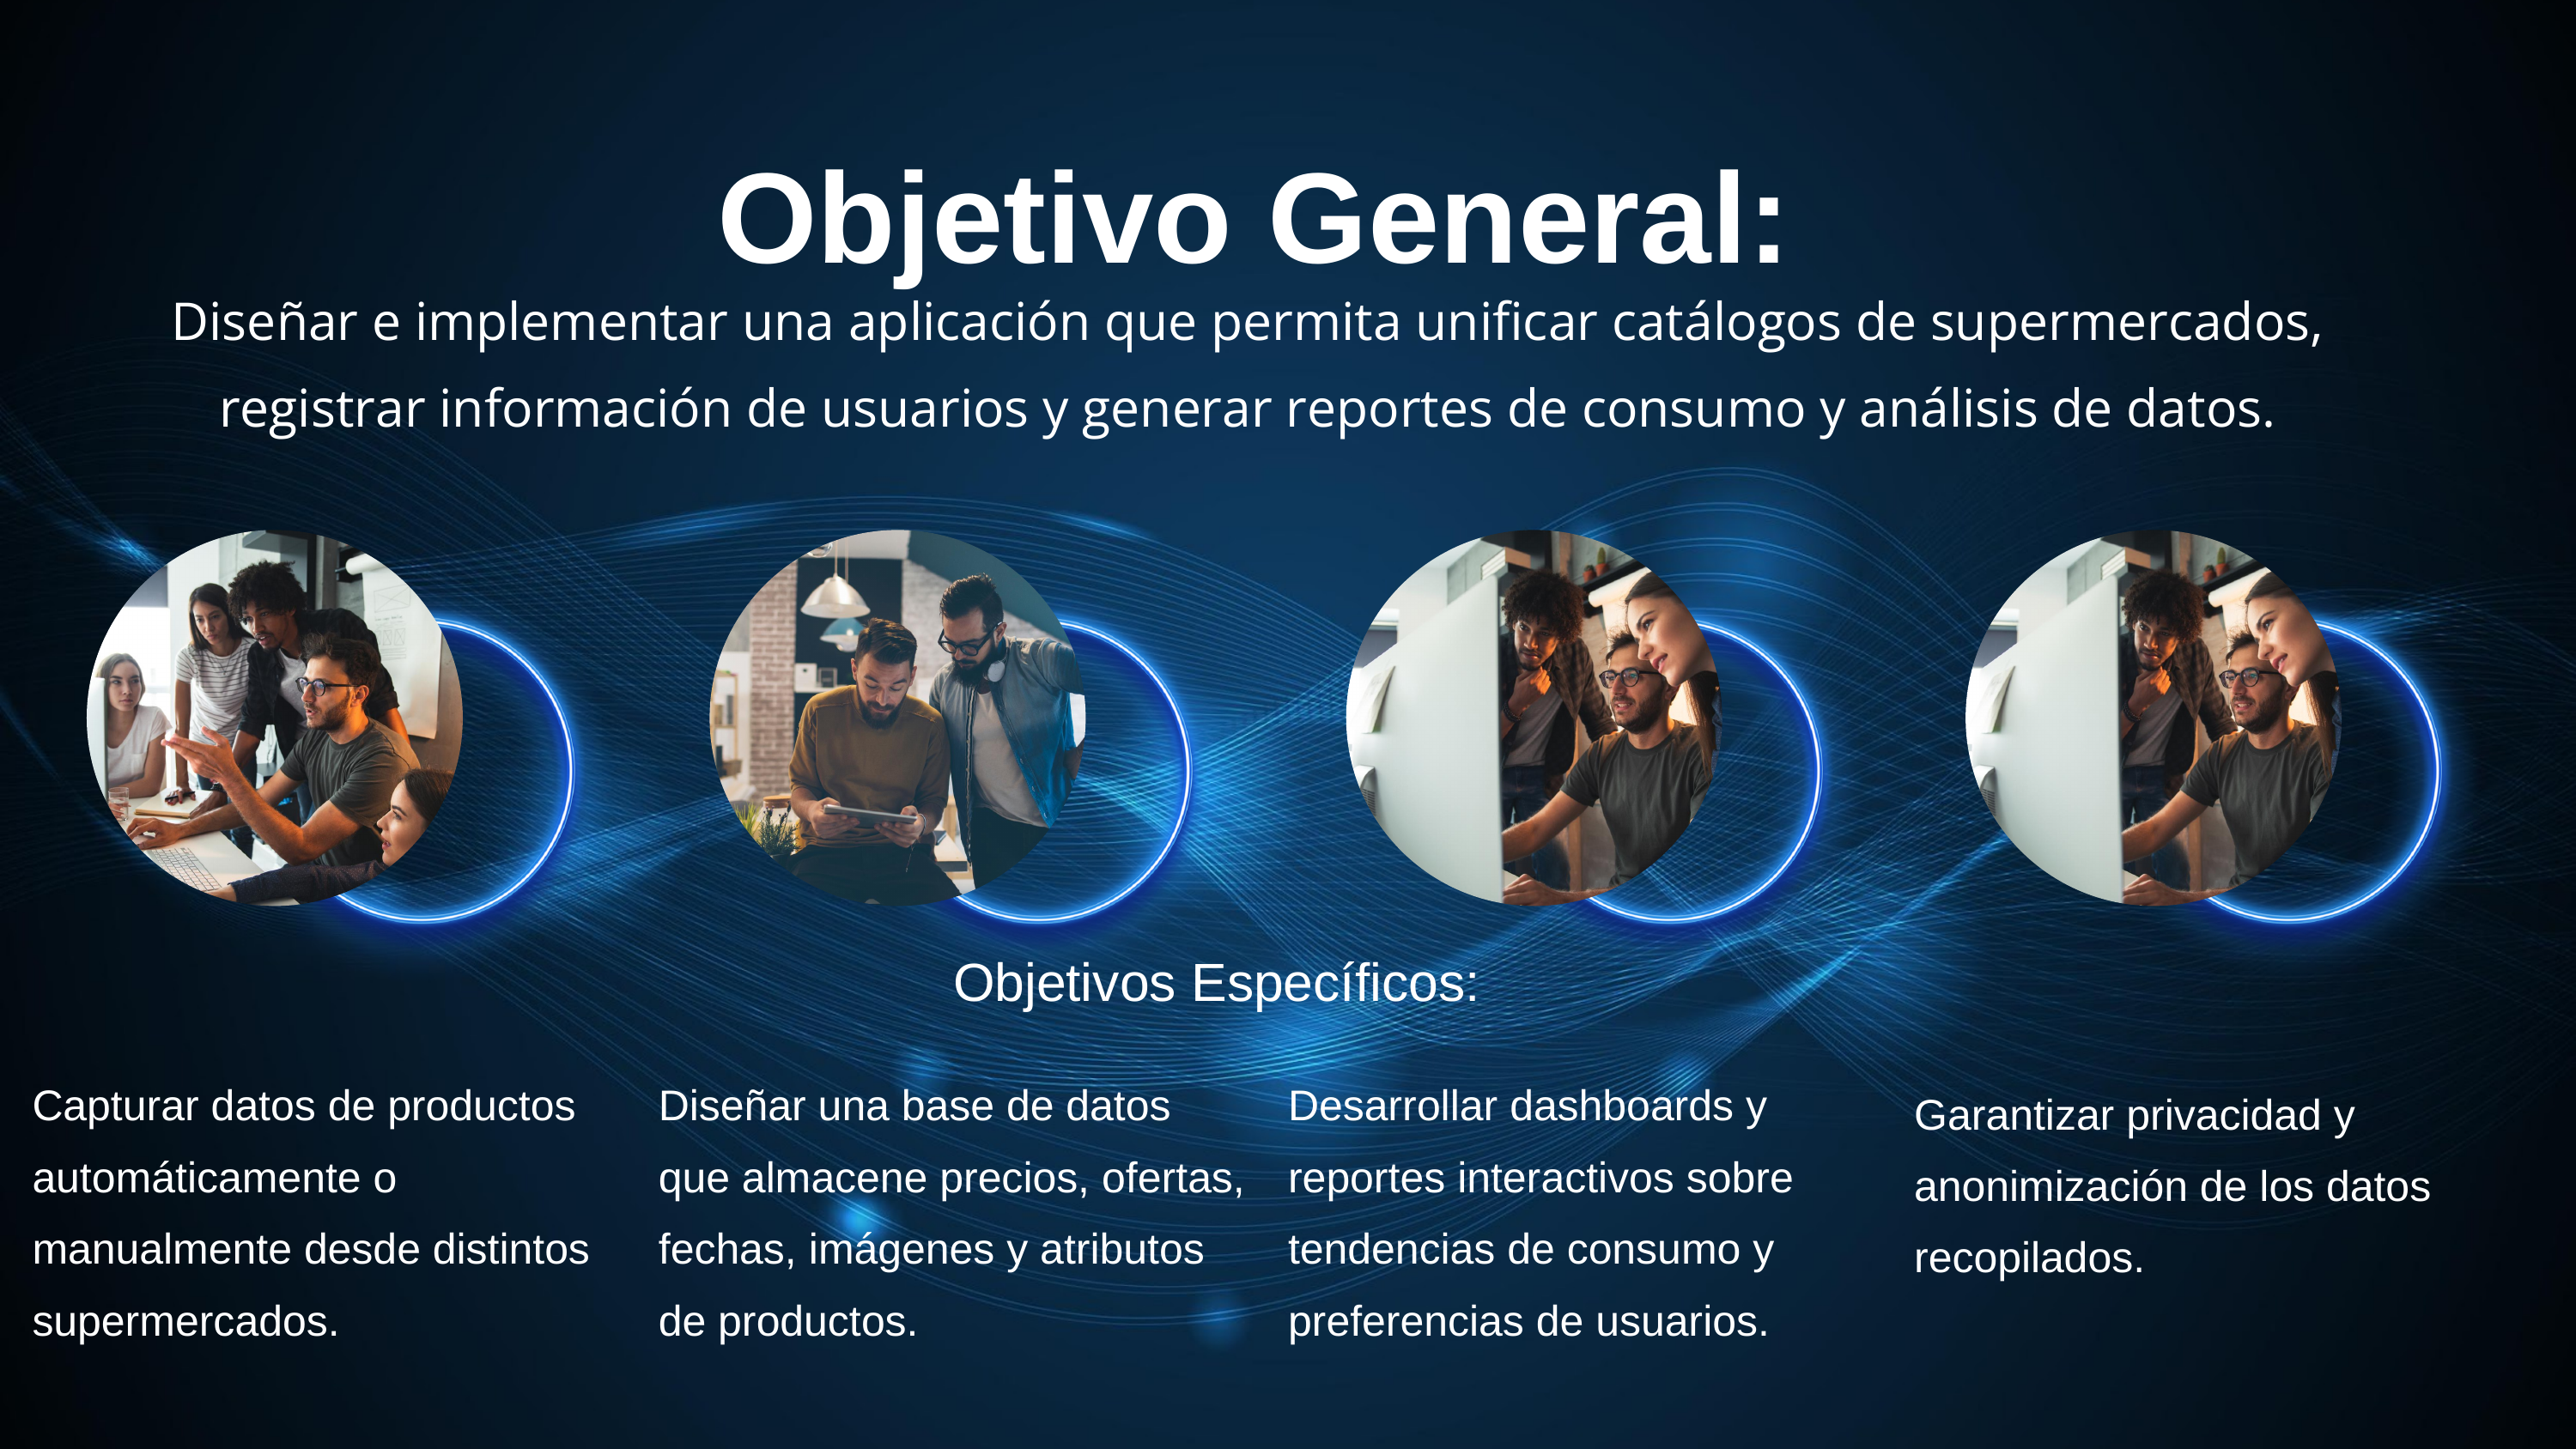

Objetivo General:
Diseñar e implementar una aplicación que permita unificar catálogos de supermercados, registrar información de usuarios y generar reportes de consumo y análisis de datos.

Objetivos Específicos:
Capturar datos de productos automáticamente o manualmente desde distintos supermercados.

Diseñar una base de datos que almacene precios, ofertas, fechas, imágenes y atributos de productos.

Desarrollar dashboards y reportes interactivos sobre tendencias de consumo y preferencias de usuarios.

Garantizar privacidad y anonimización de los datos recopilados.